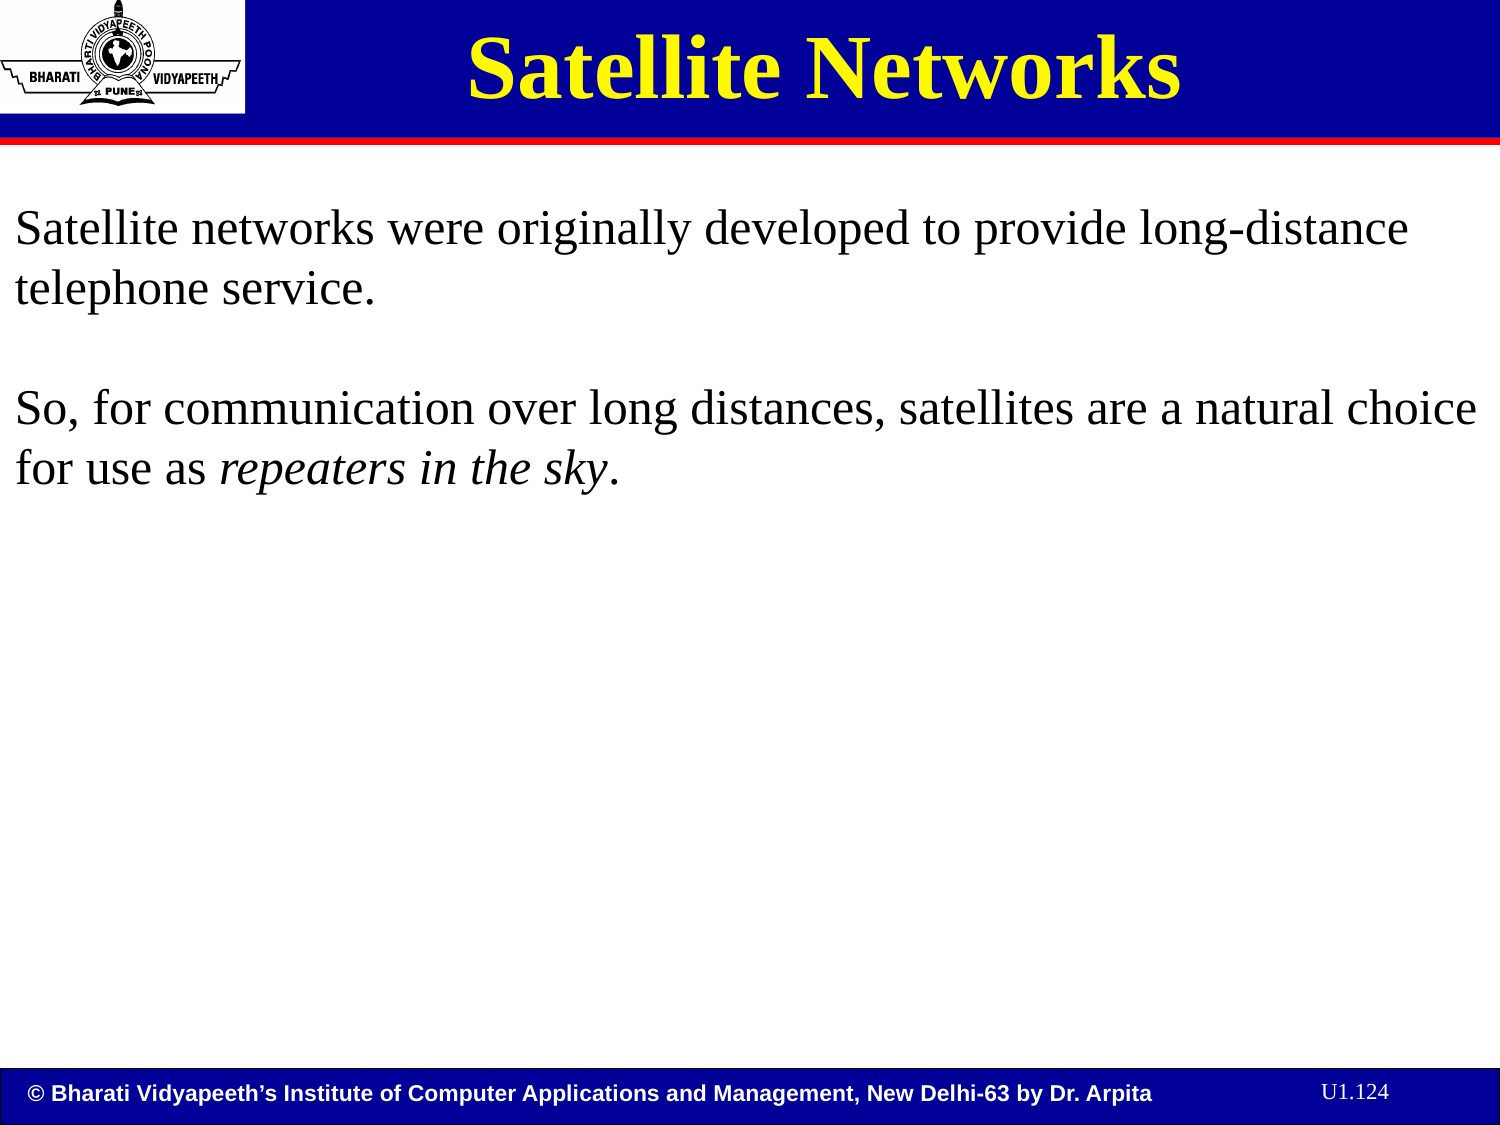

Satellite Networks
Satellite networks were originally developed to provide long-distance telephone service.

So, for communication over long distances, satellites are a natural choice for use as repeaters in the sky.